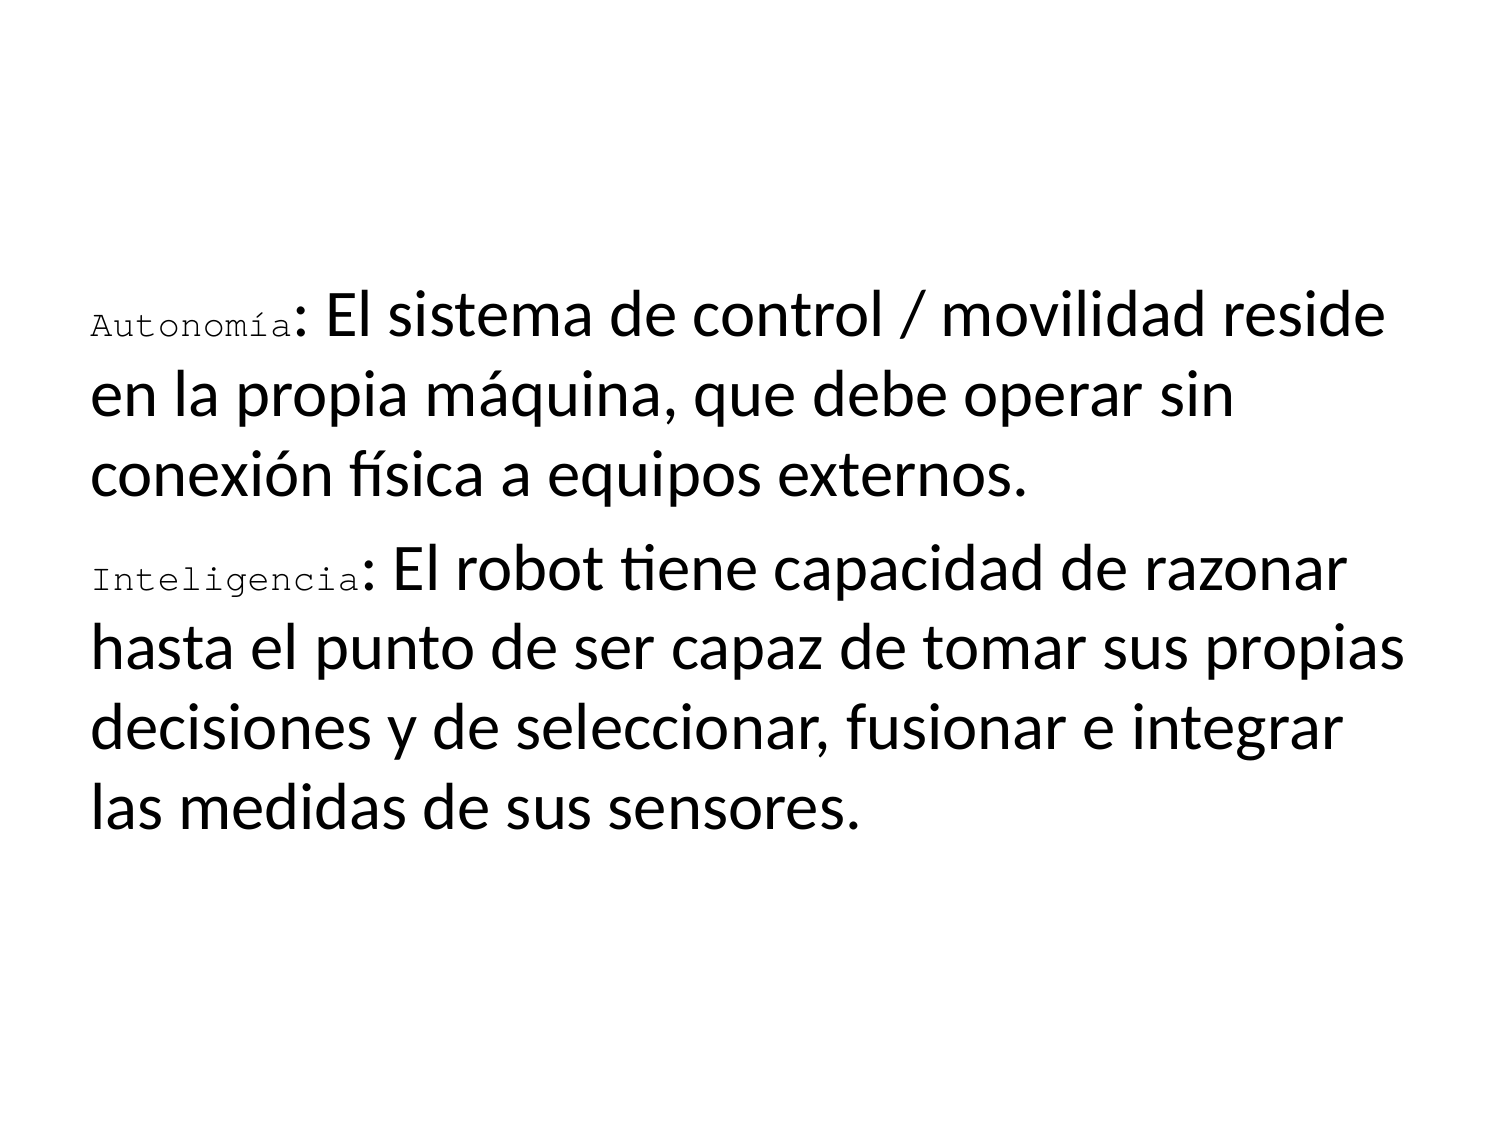

Autonomía: El sistema de control / movilidad reside en la propia máquina, que debe operar sin conexión física a equipos externos.
Inteligencia: El robot tiene capacidad de razonar hasta el punto de ser capaz de tomar sus propias decisiones y de seleccionar, fusionar e integrar las medidas de sus sensores.